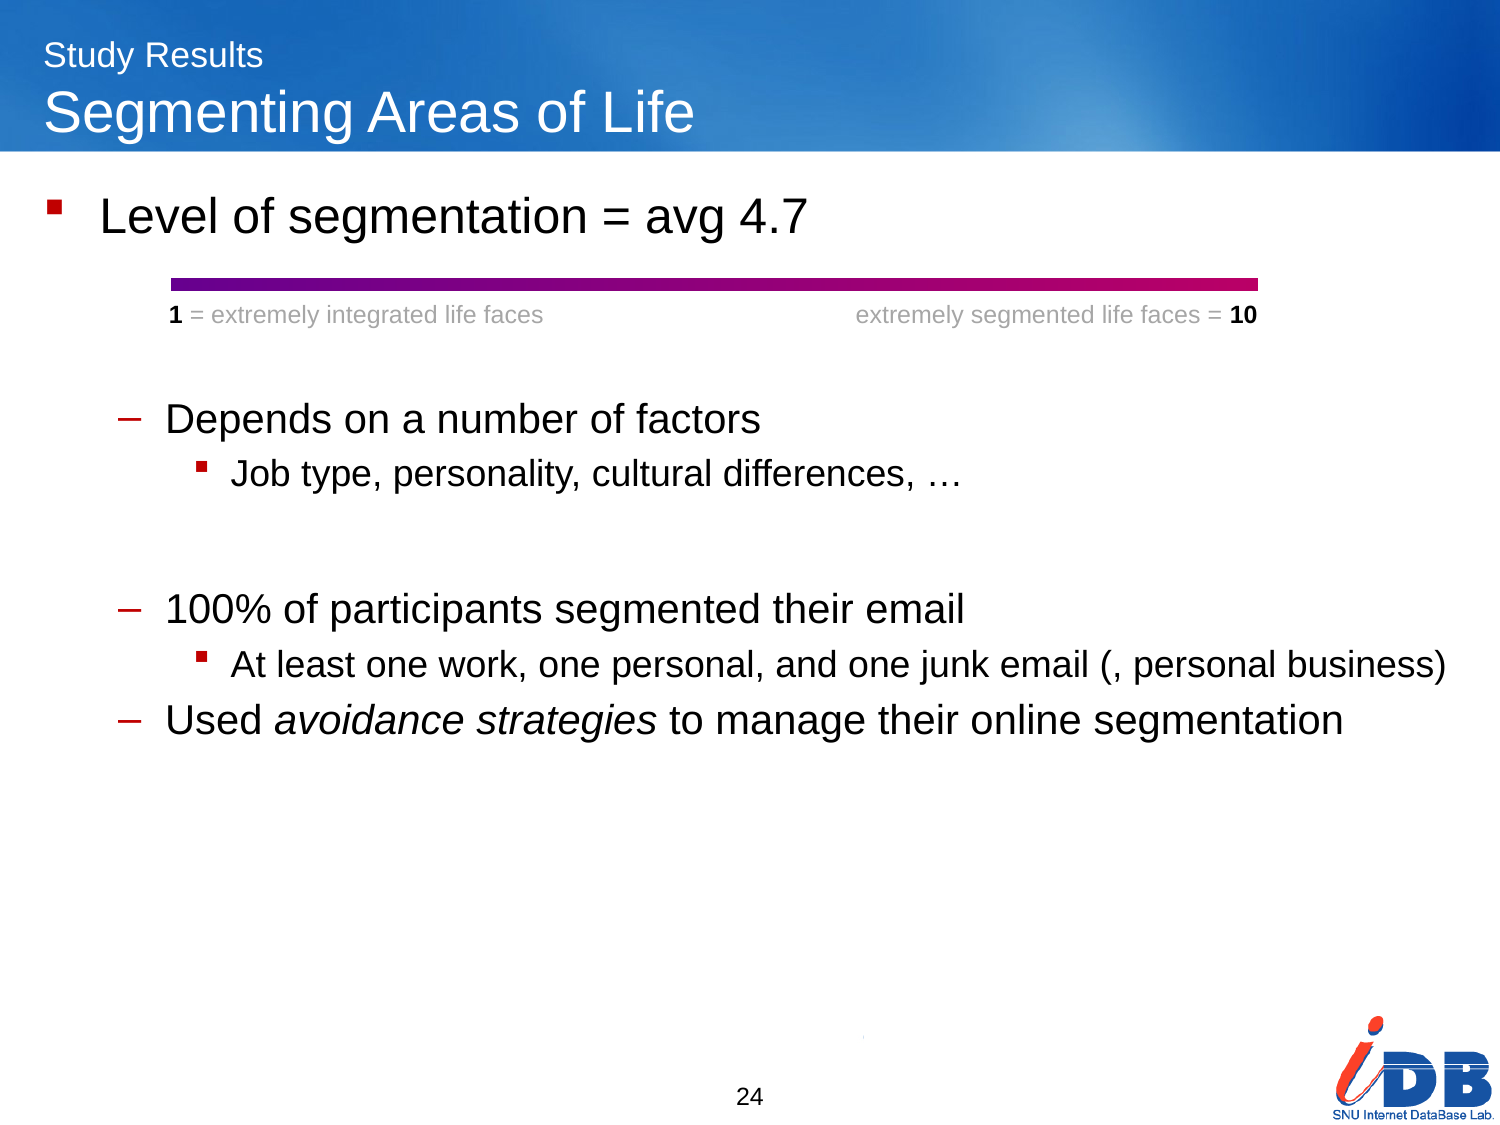

# Study Results Segmenting Areas of Life
Level of segmentation = avg 4.7

Depends on a number of factors
Job type, personality, cultural differences, …

100% of participants segmented their email
At least one work, one personal, and one junk email (, personal business)
Used avoidance strategies to manage their online segmentation

1 = extremely integrated life faces
extremely segmented life faces = 10
24